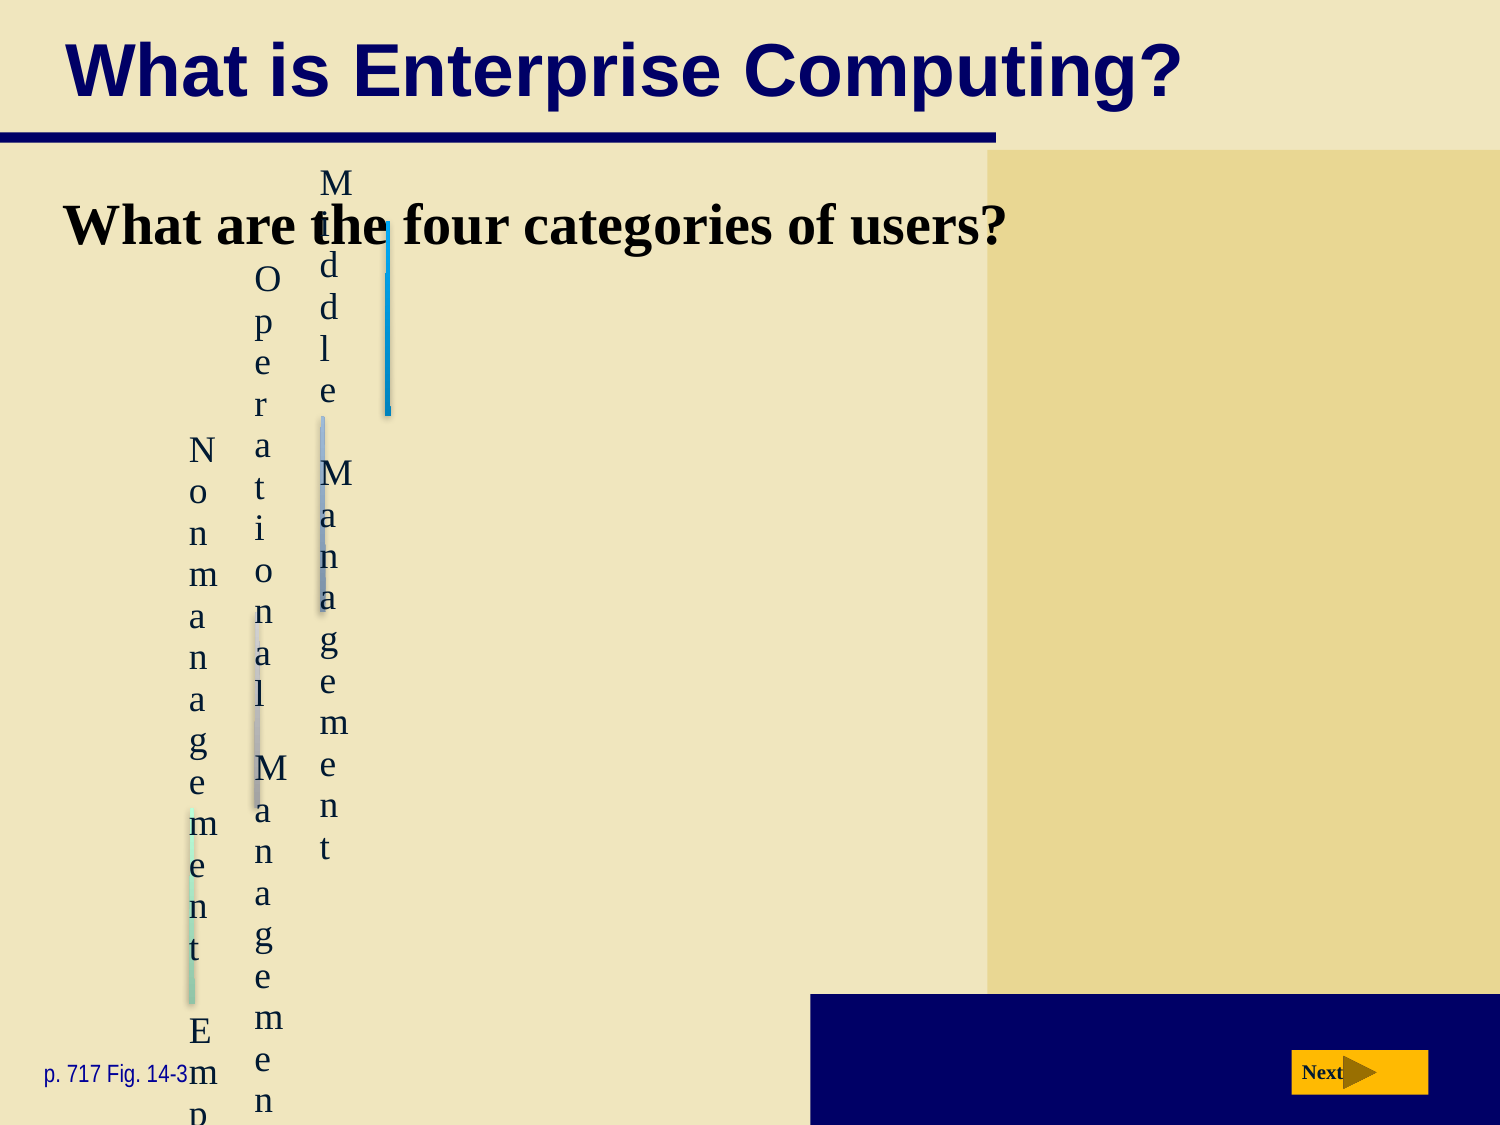

# What is Enterprise Computing?
What are the four categories of users?

p. 717 Fig. 14-3

Next